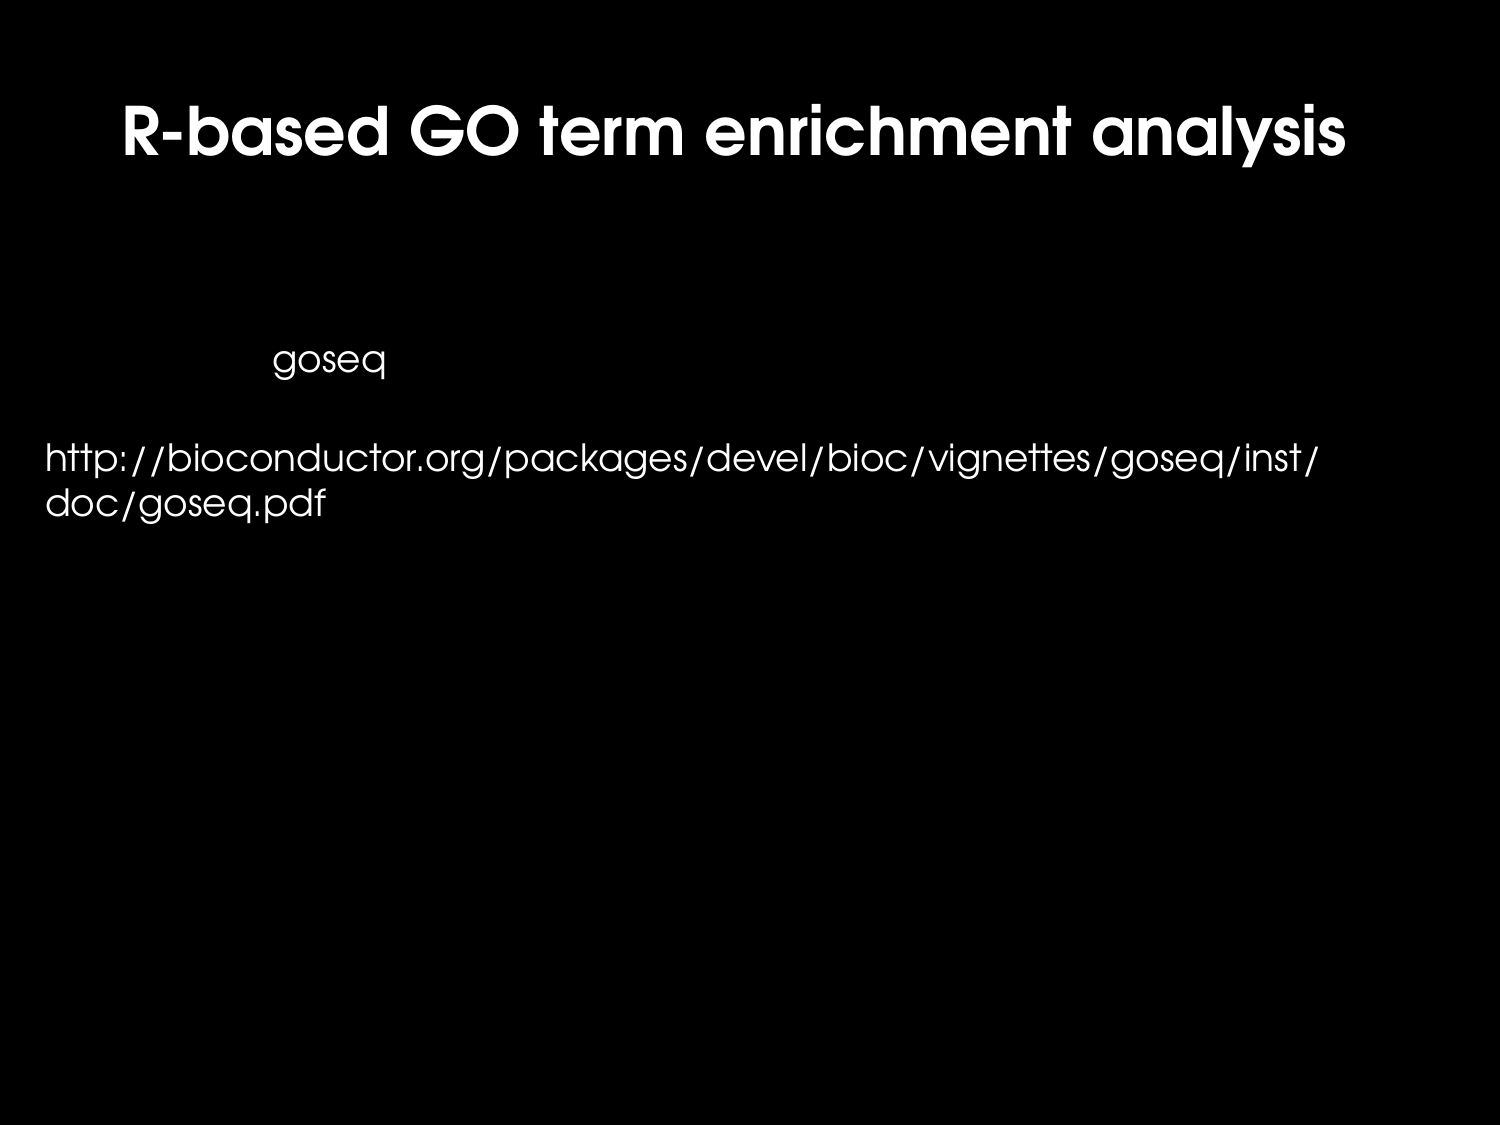

R-based GO term enrichment analysis
goseq
http://bioconductor.org/packages/devel/bioc/vignettes/goseq/inst/doc/goseq.pdf